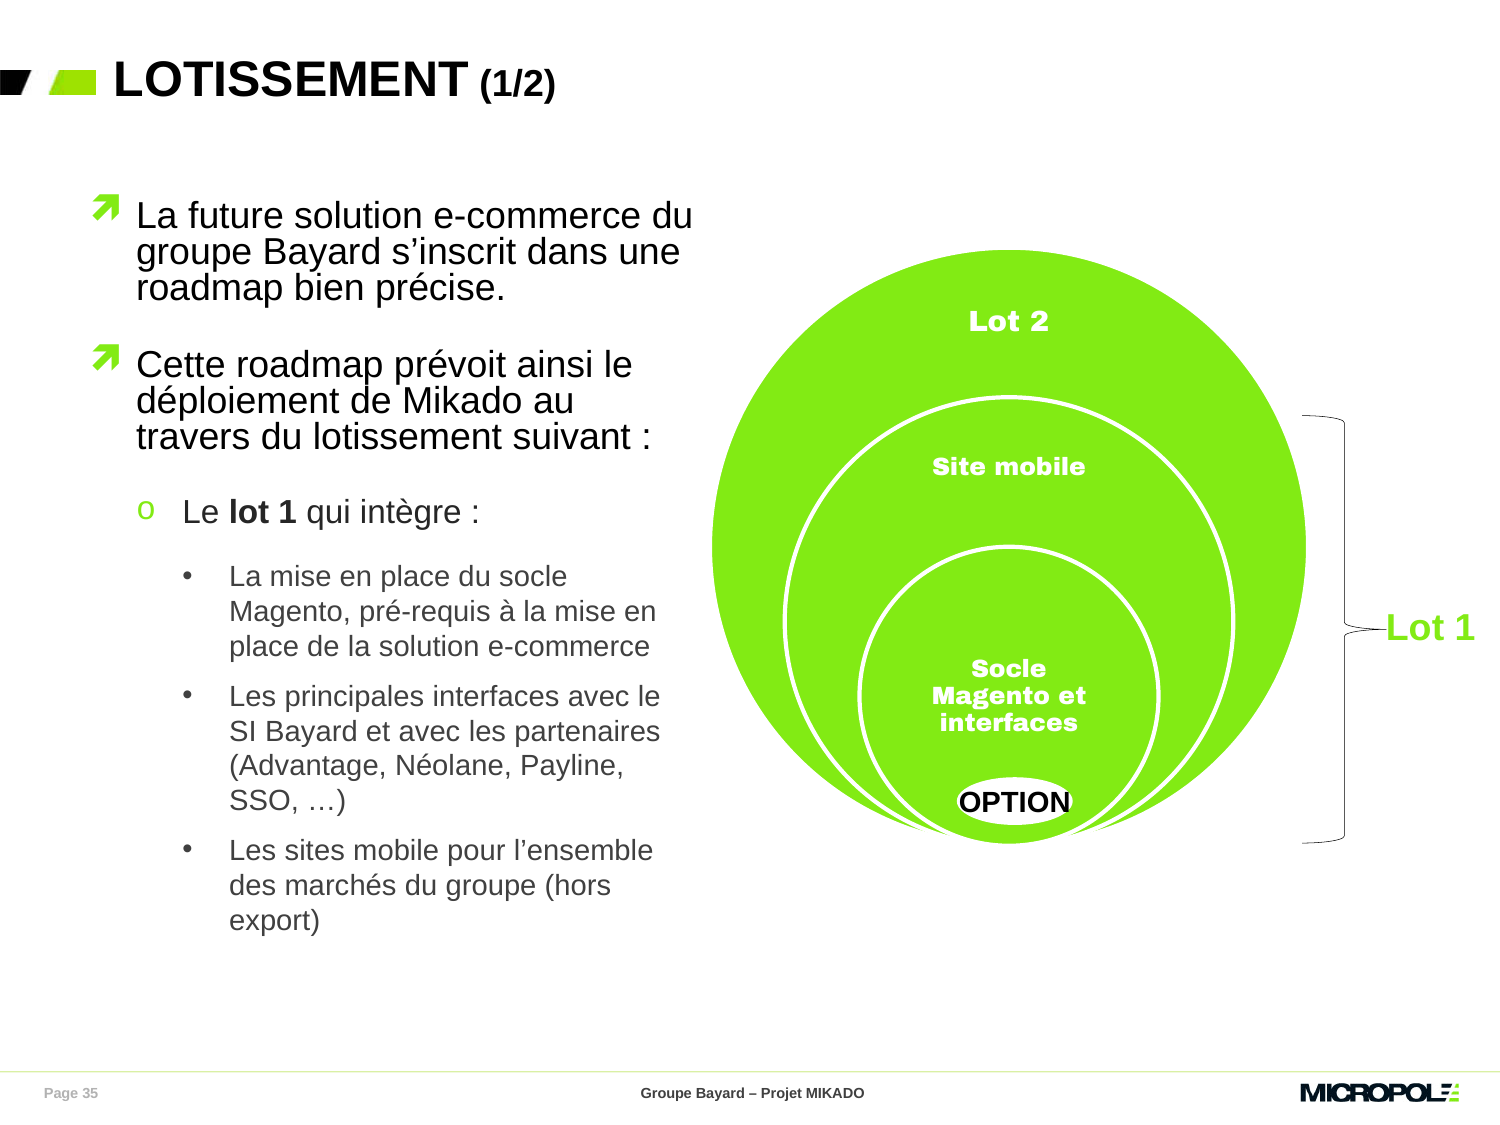

# Lotissement (1/2)
La future solution e-commerce du groupe Bayard s’inscrit dans une roadmap bien précise.
Cette roadmap prévoit ainsi le déploiement de Mikado au travers du lotissement suivant :
Le lot 1 qui intègre :
La mise en place du socle Magento, pré-requis à la mise en place de la solution e-commerce
Les principales interfaces avec le SI Bayard et avec les partenaires (Advantage, Néolane, Payline, SSO, …)
Les sites mobile pour l’ensemble des marchés du groupe (hors export)
Lot 2
Site mobile
Socle Magento et interfaces
Lot 1

OPTION
Page 35
Groupe Bayard – Projet MIKADO